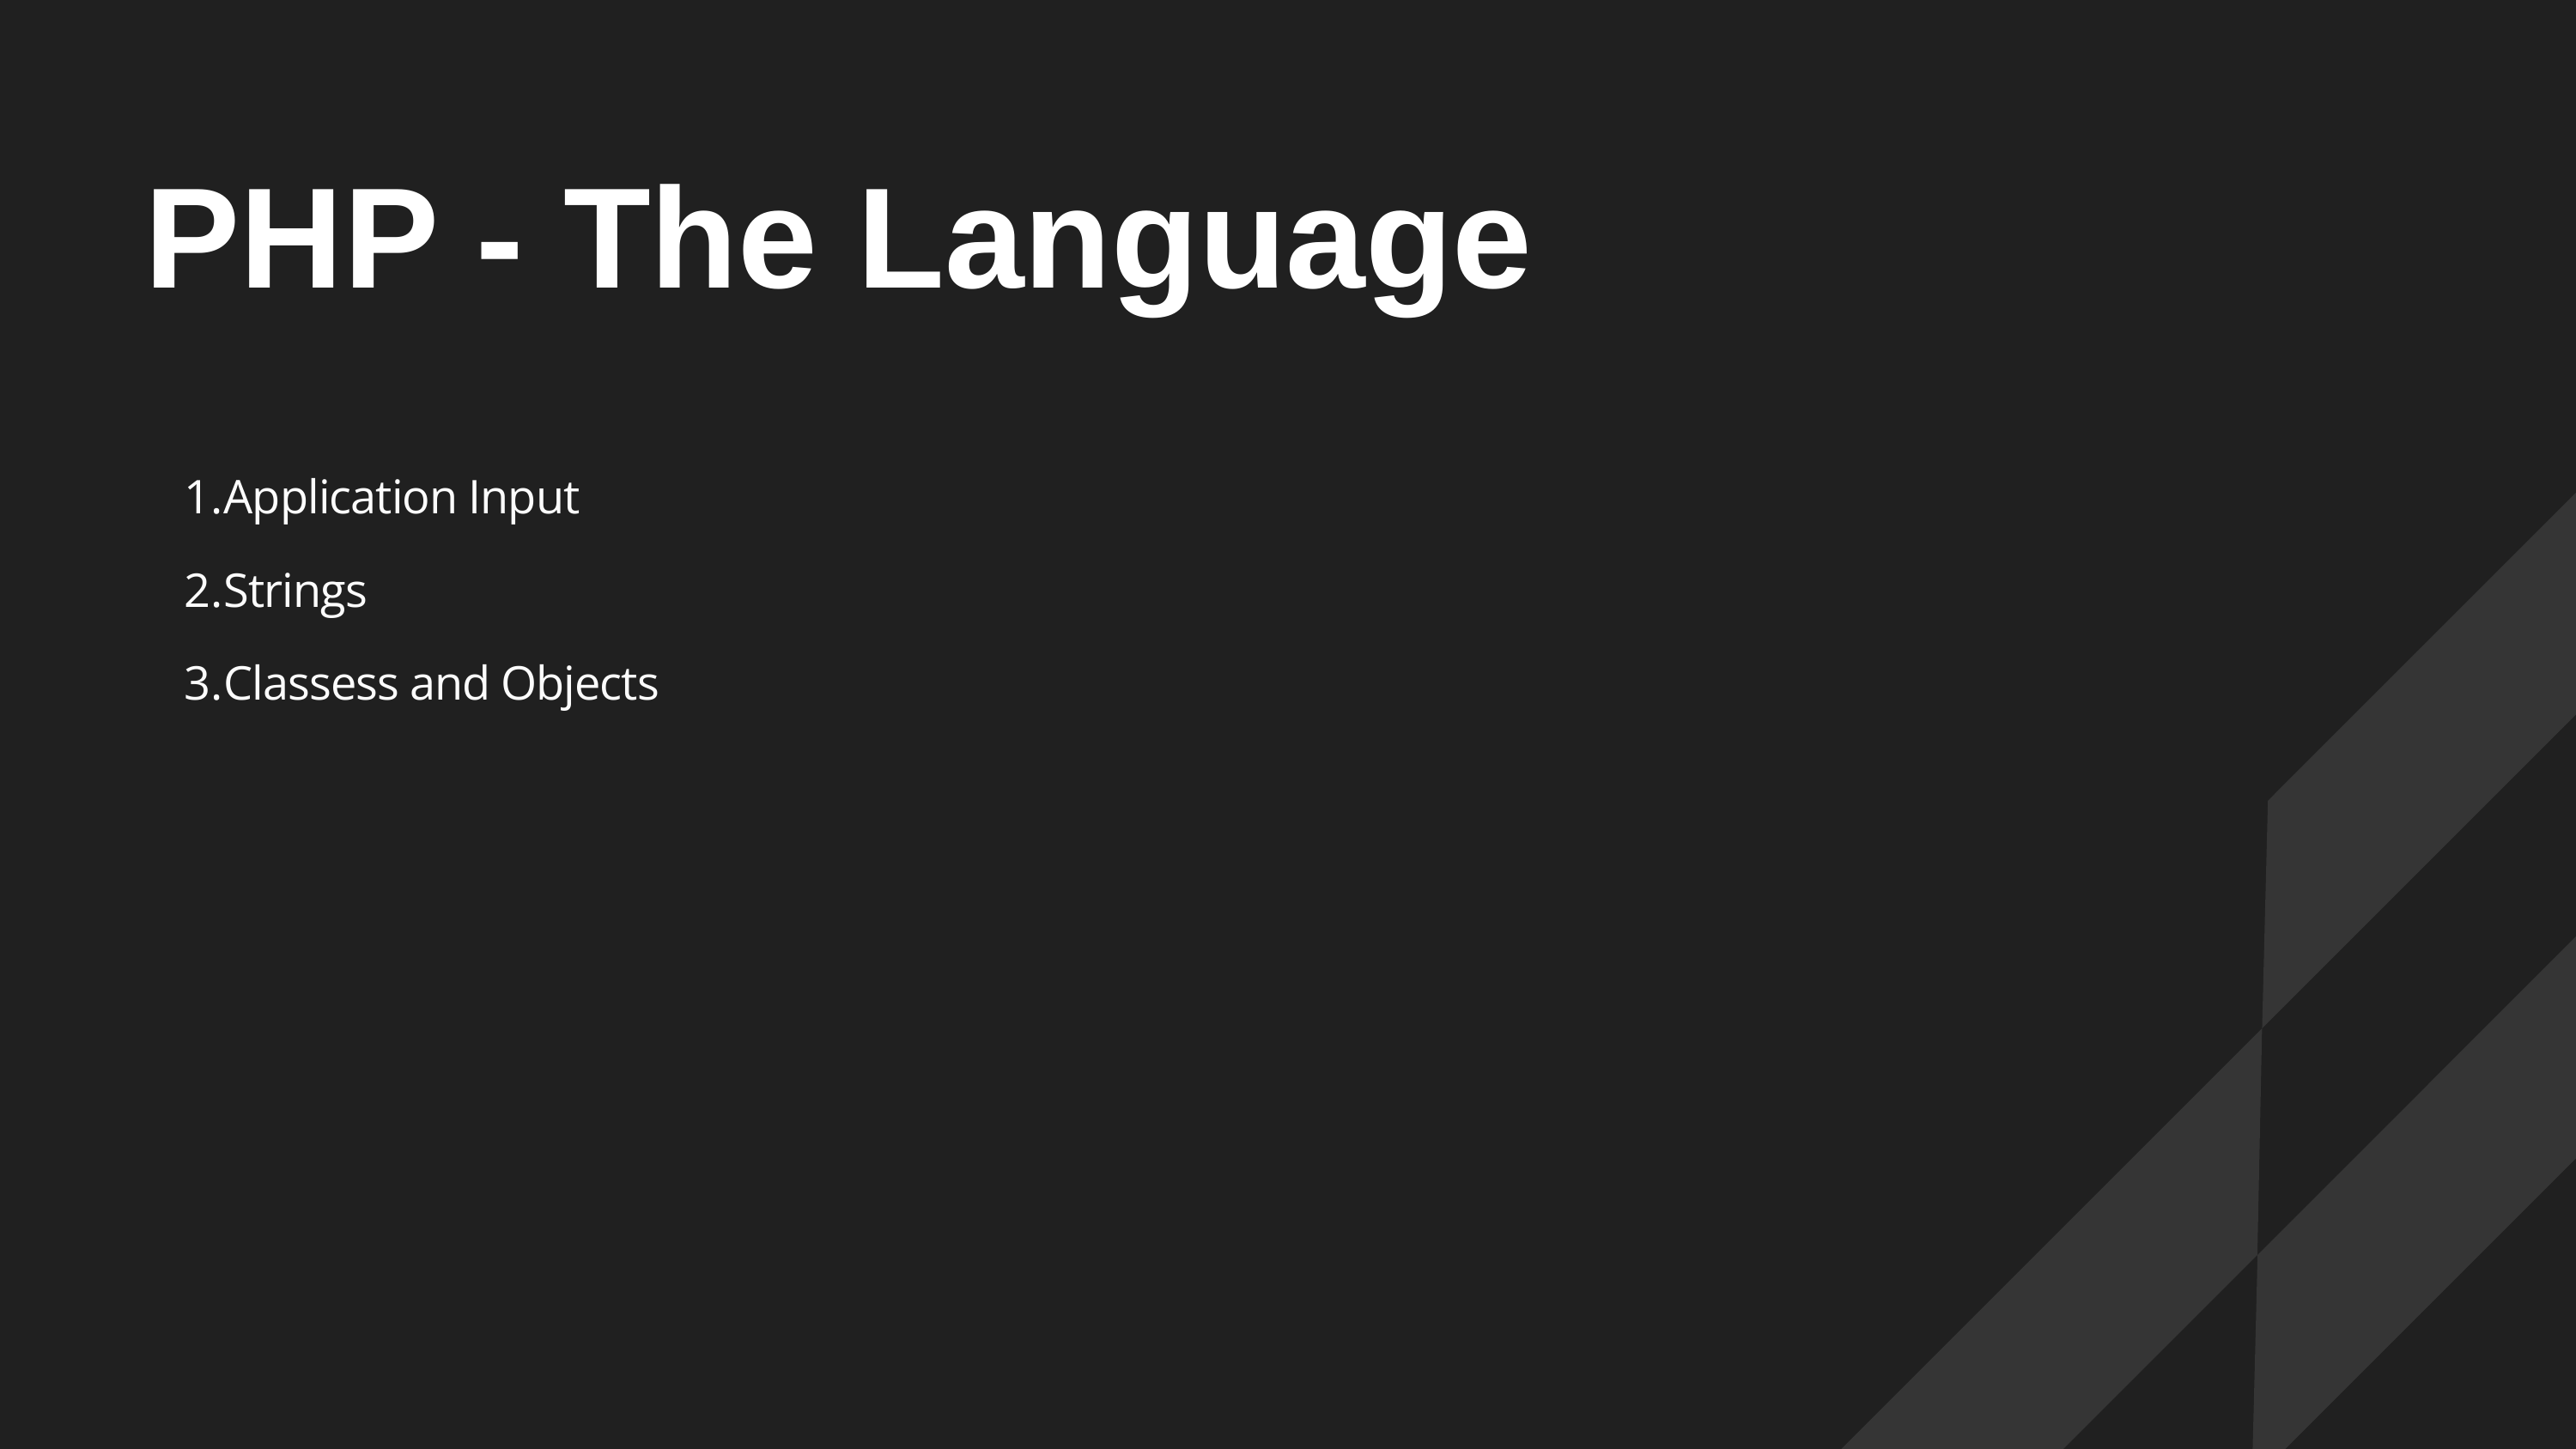

PHP - The Language
Application Input
Strings
Classess and Objects